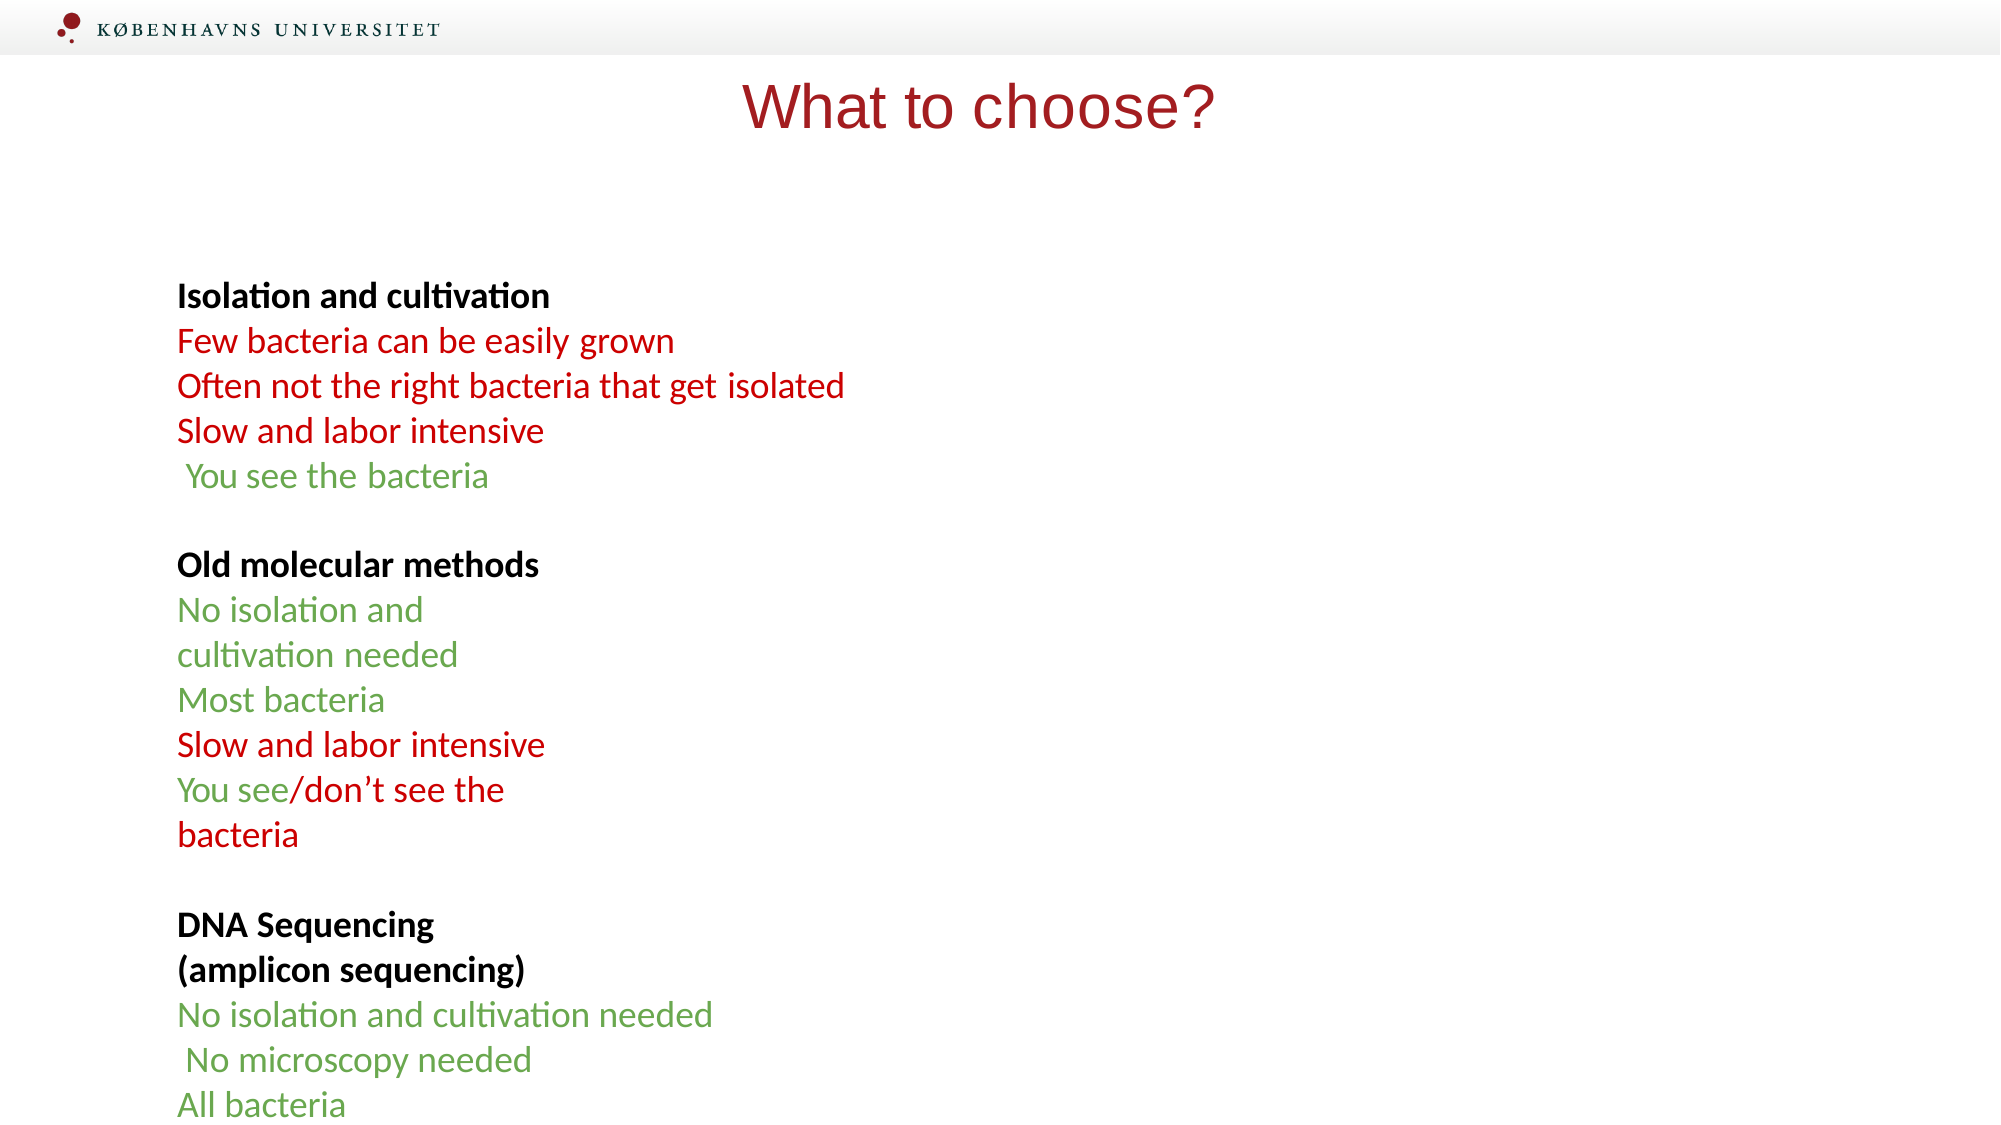

# What to choose?
Institut for Naturvidenskab og Miljø, RUC
Isolation and cultivation
Few bacteria can be easily grown
Often not the right bacteria that get isolated
Slow and labor intensive  You see the bacteria

Old molecular methods
No isolation and cultivation needed
Most bacteria
Slow and labor intensive
You see/don’t see the bacteria

DNA Sequencing (amplicon sequencing)
No isolation and cultivation needed  No microscopy needed
All bacteria
Fast and cheap (compared to the other technologies)
You don’t “see” the bacteria - Are they dead?